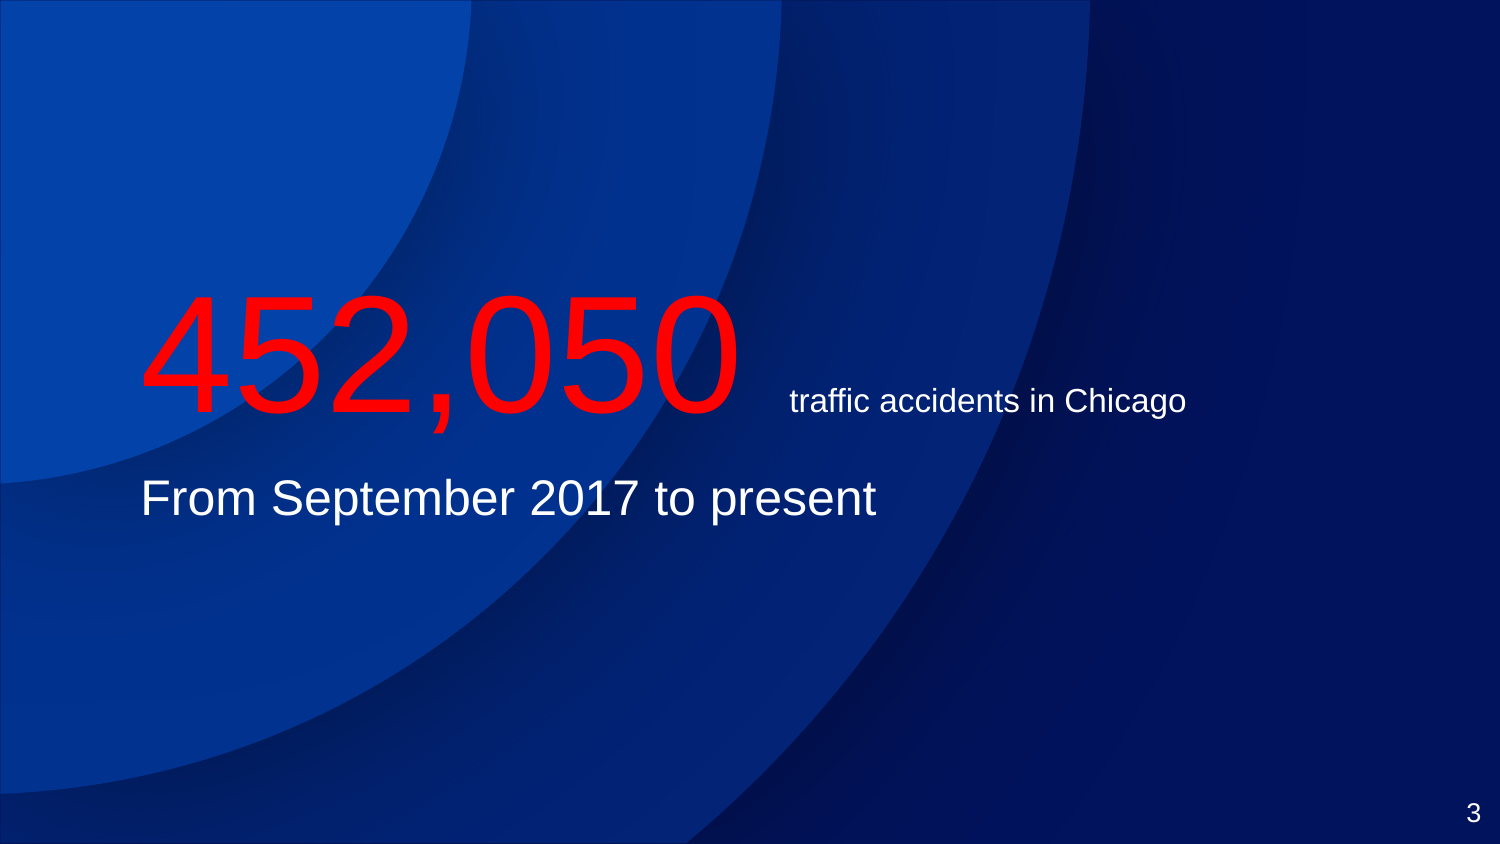

452,050 traffic accidents in Chicago
From September 2017 to present
3